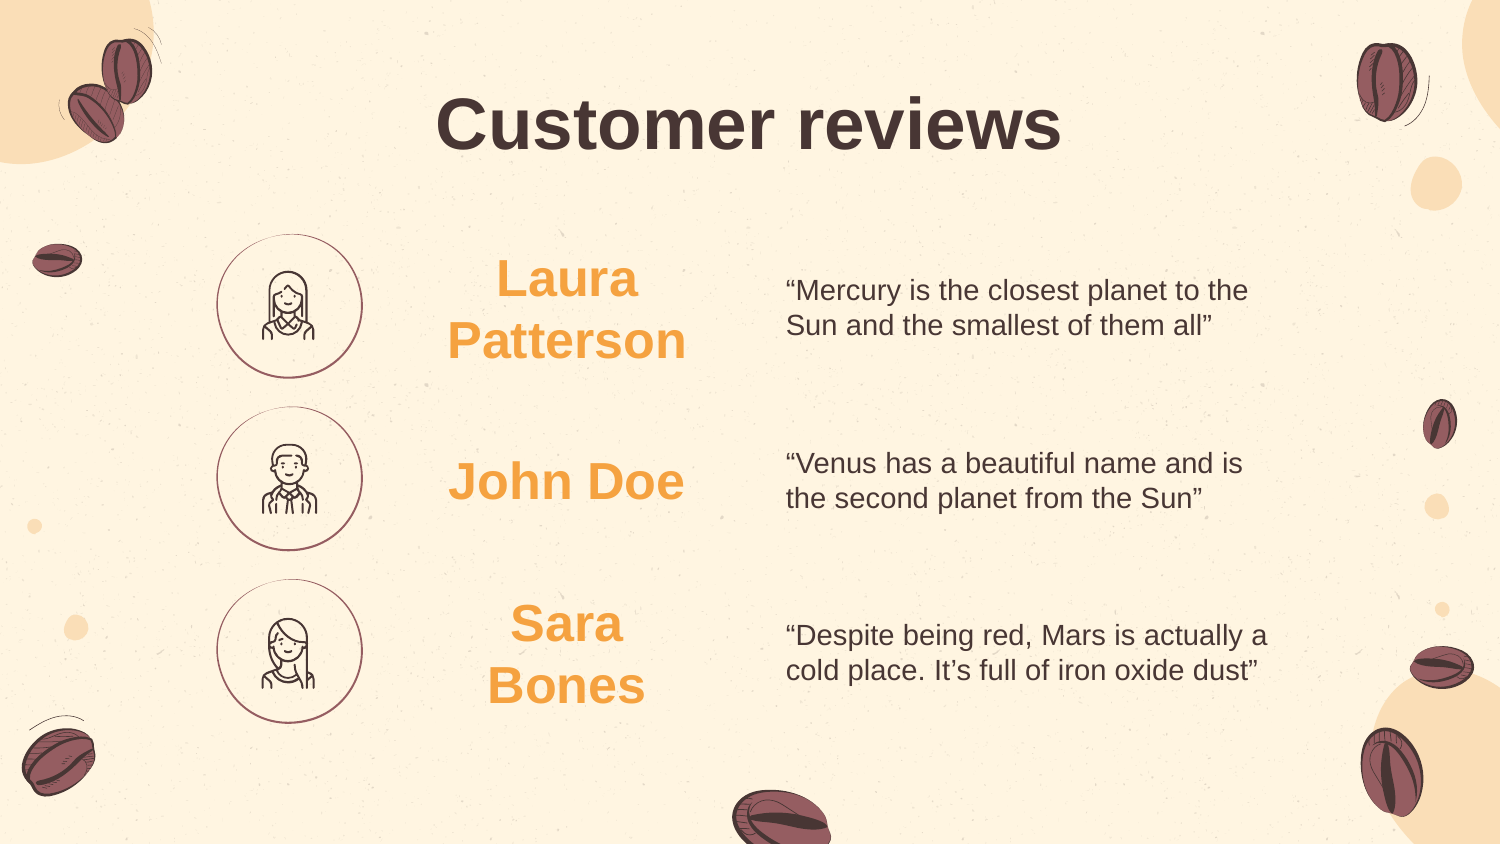

# Customer reviews

“Mercury is the closest planet to the Sun and the smallest of them all”
Laura Patterson

“Venus has a beautiful name and is the second planet from the Sun”
John Doe

“Despite being red, Mars is actually a cold place. It’s full of iron oxide dust”
Sara Bones